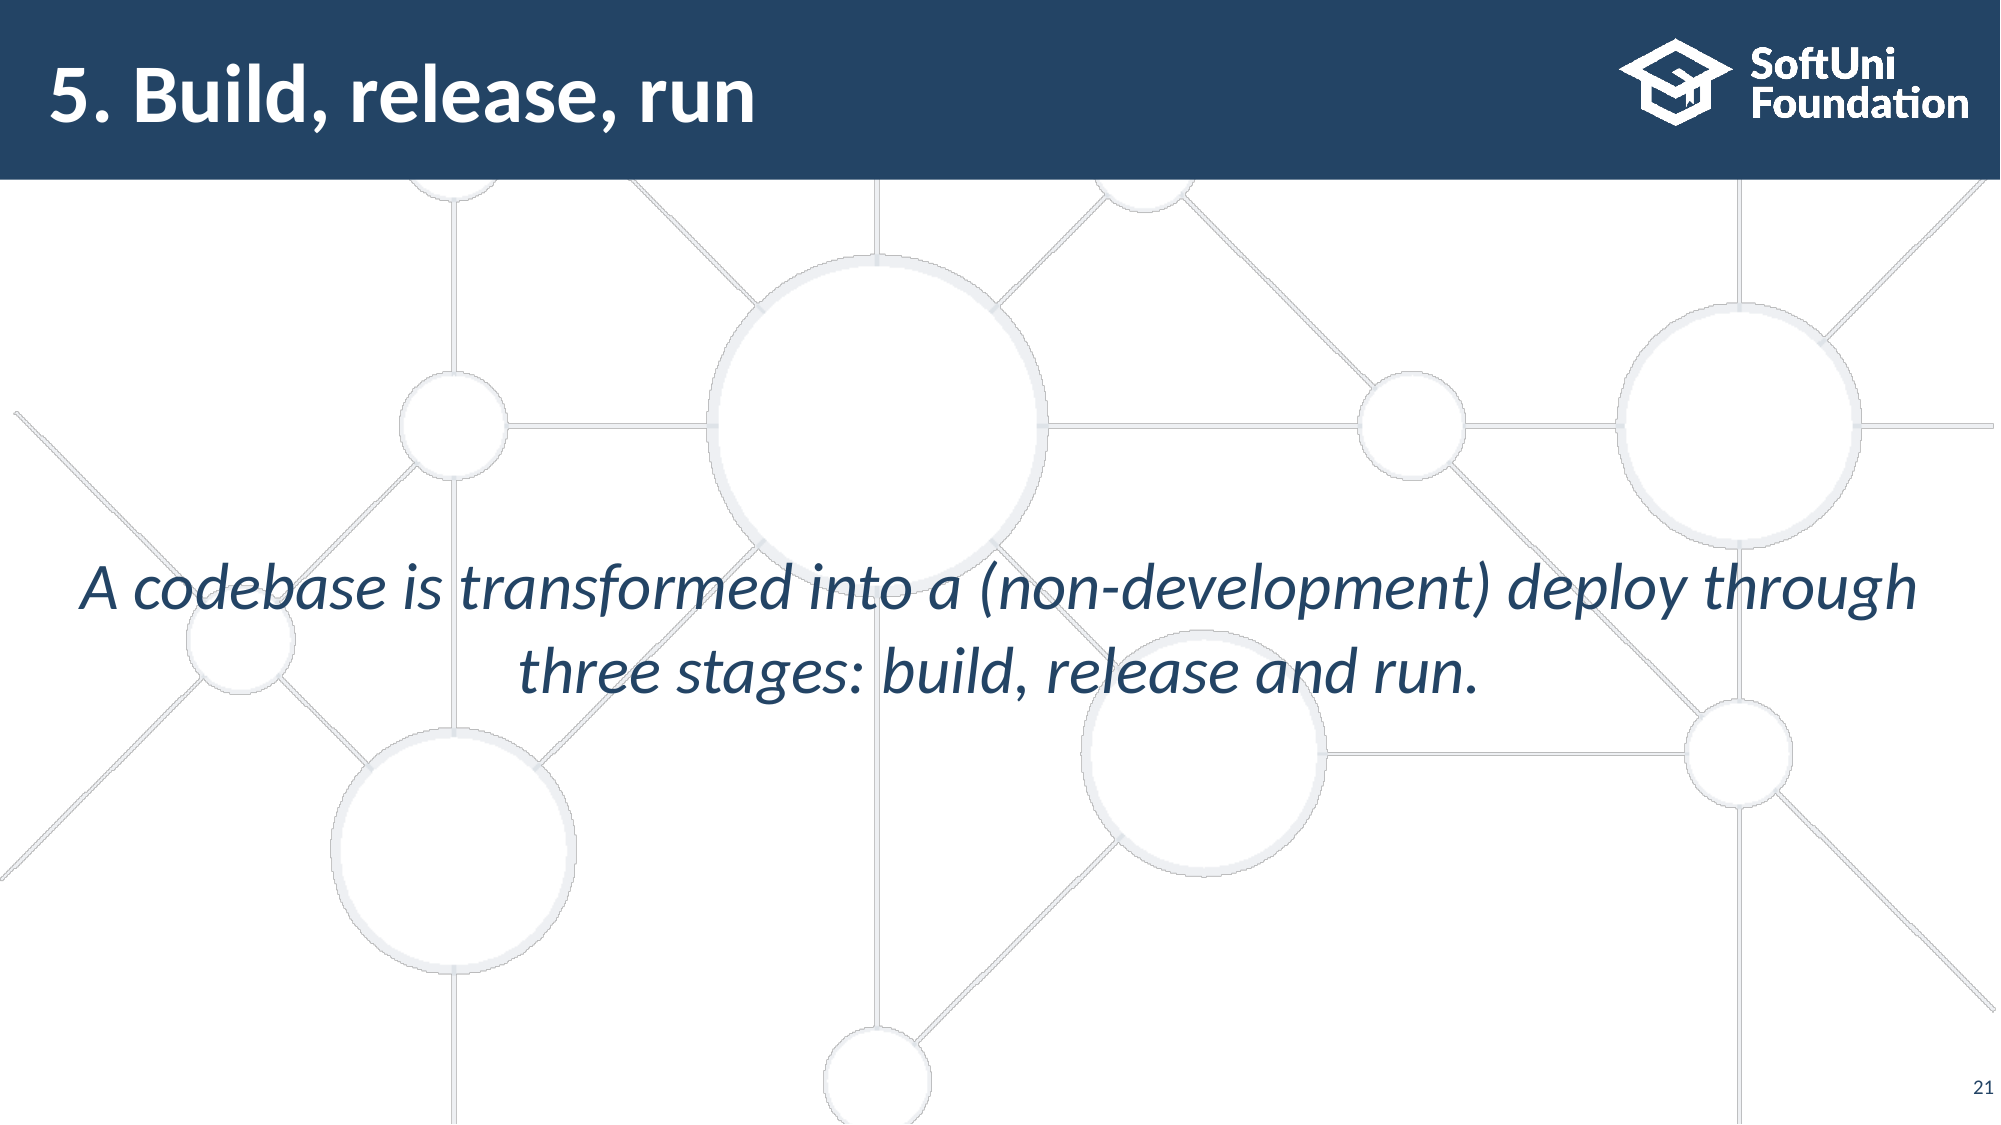

# 5. Build, release, run
A codebase is transformed into a (non-development) deploy through three stages: build, release and run.
21